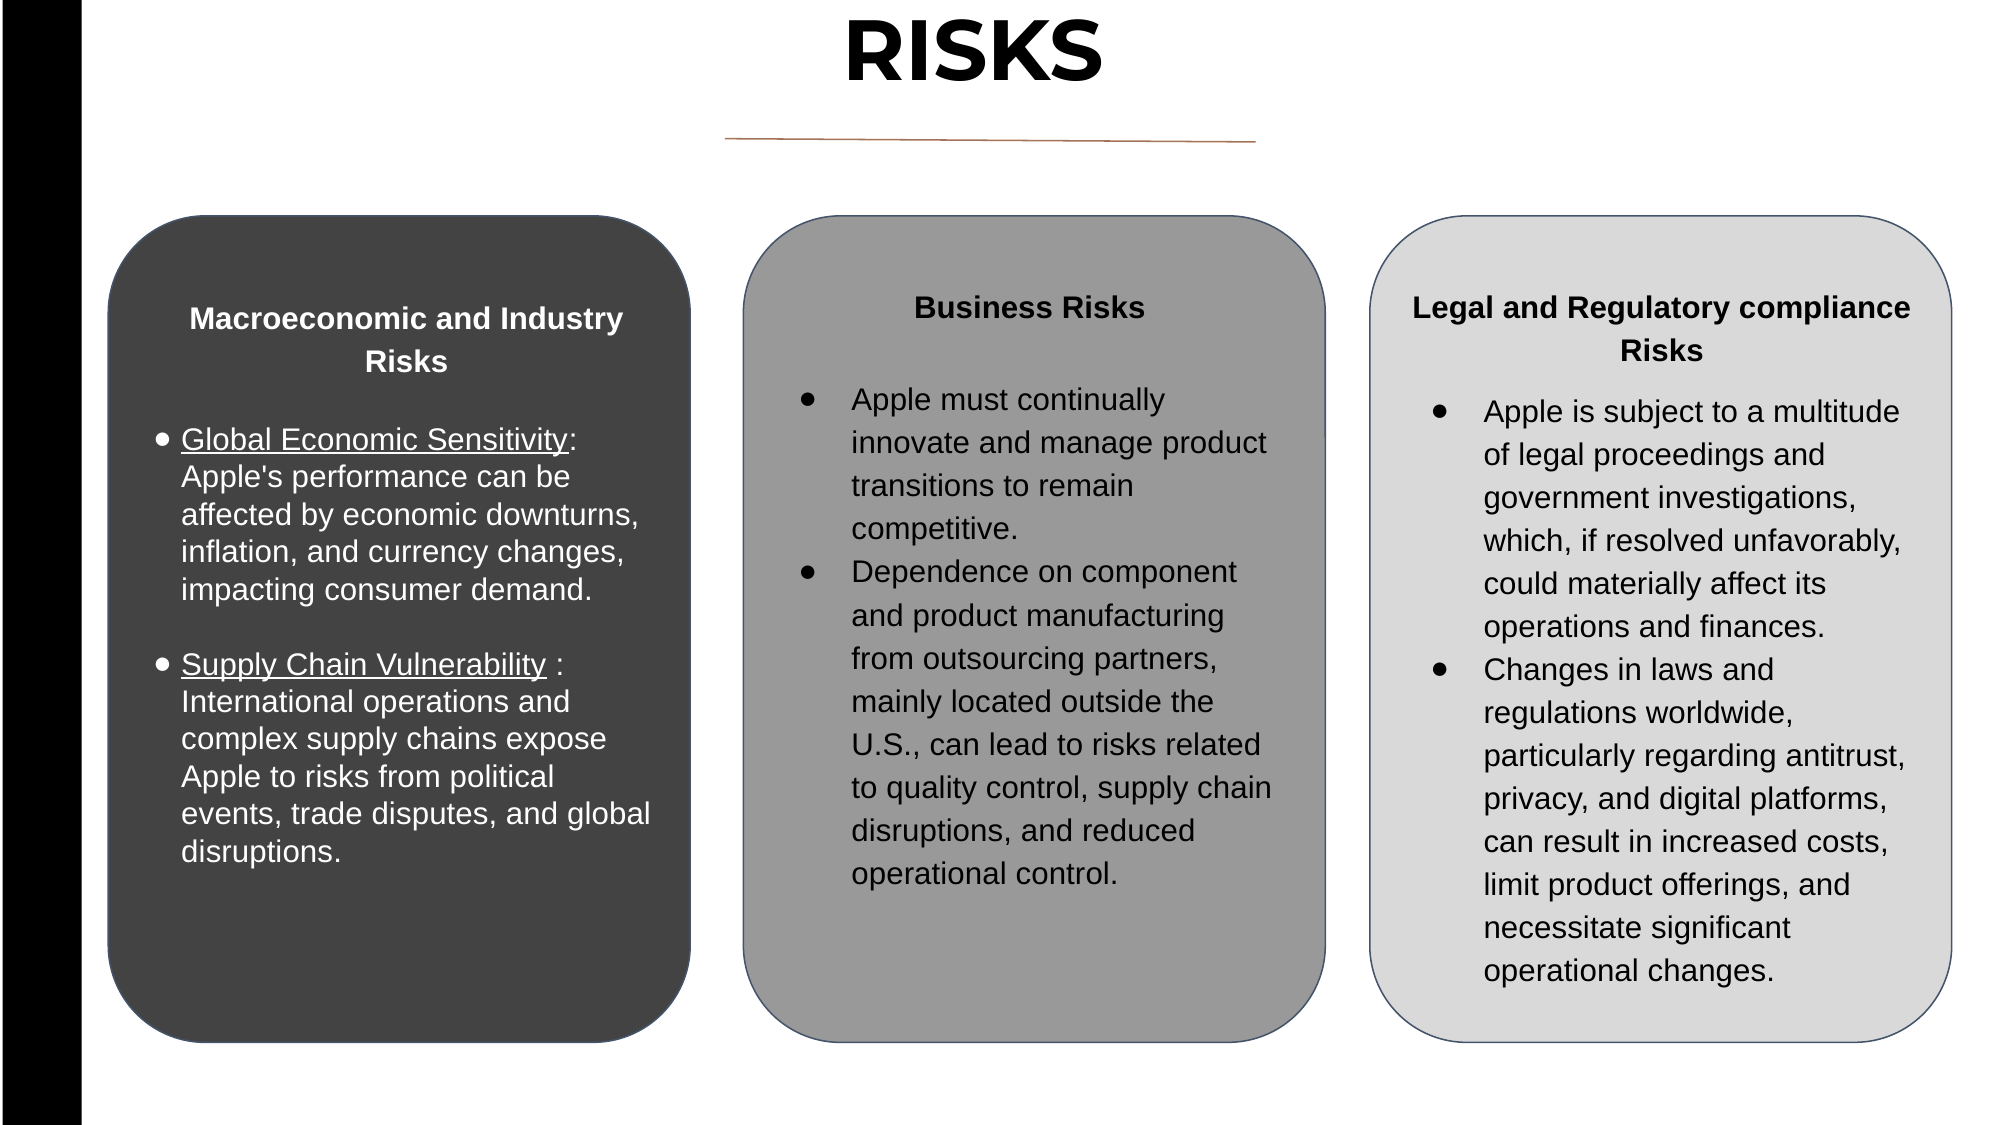

RISKS

Page 18

Business Risks
Legal and Regulatory compliance Risks
Macroeconomic and Industry Risks
Apple must continually innovate and manage product transitions to remain competitive.
Dependence on component and product manufacturing from outsourcing partners, mainly located outside the U.S., can lead to risks related to quality control, supply chain disruptions, and reduced operational control.

Apple is subject to a multitude of legal proceedings and government investigations, which, if resolved unfavorably, could materially affect its operations and finances.
Changes in laws and regulations worldwide, particularly regarding antitrust, privacy, and digital platforms, can result in increased costs, limit product offerings, and necessitate significant operational changes.

Global Economic Sensitivity: Apple's performance can be affected by economic downturns, inflation, and currency changes, impacting consumer demand.

Supply Chain Vulnerability :  International operations and complex supply chains expose Apple to risks from political events, trade disputes, and global disruptions.